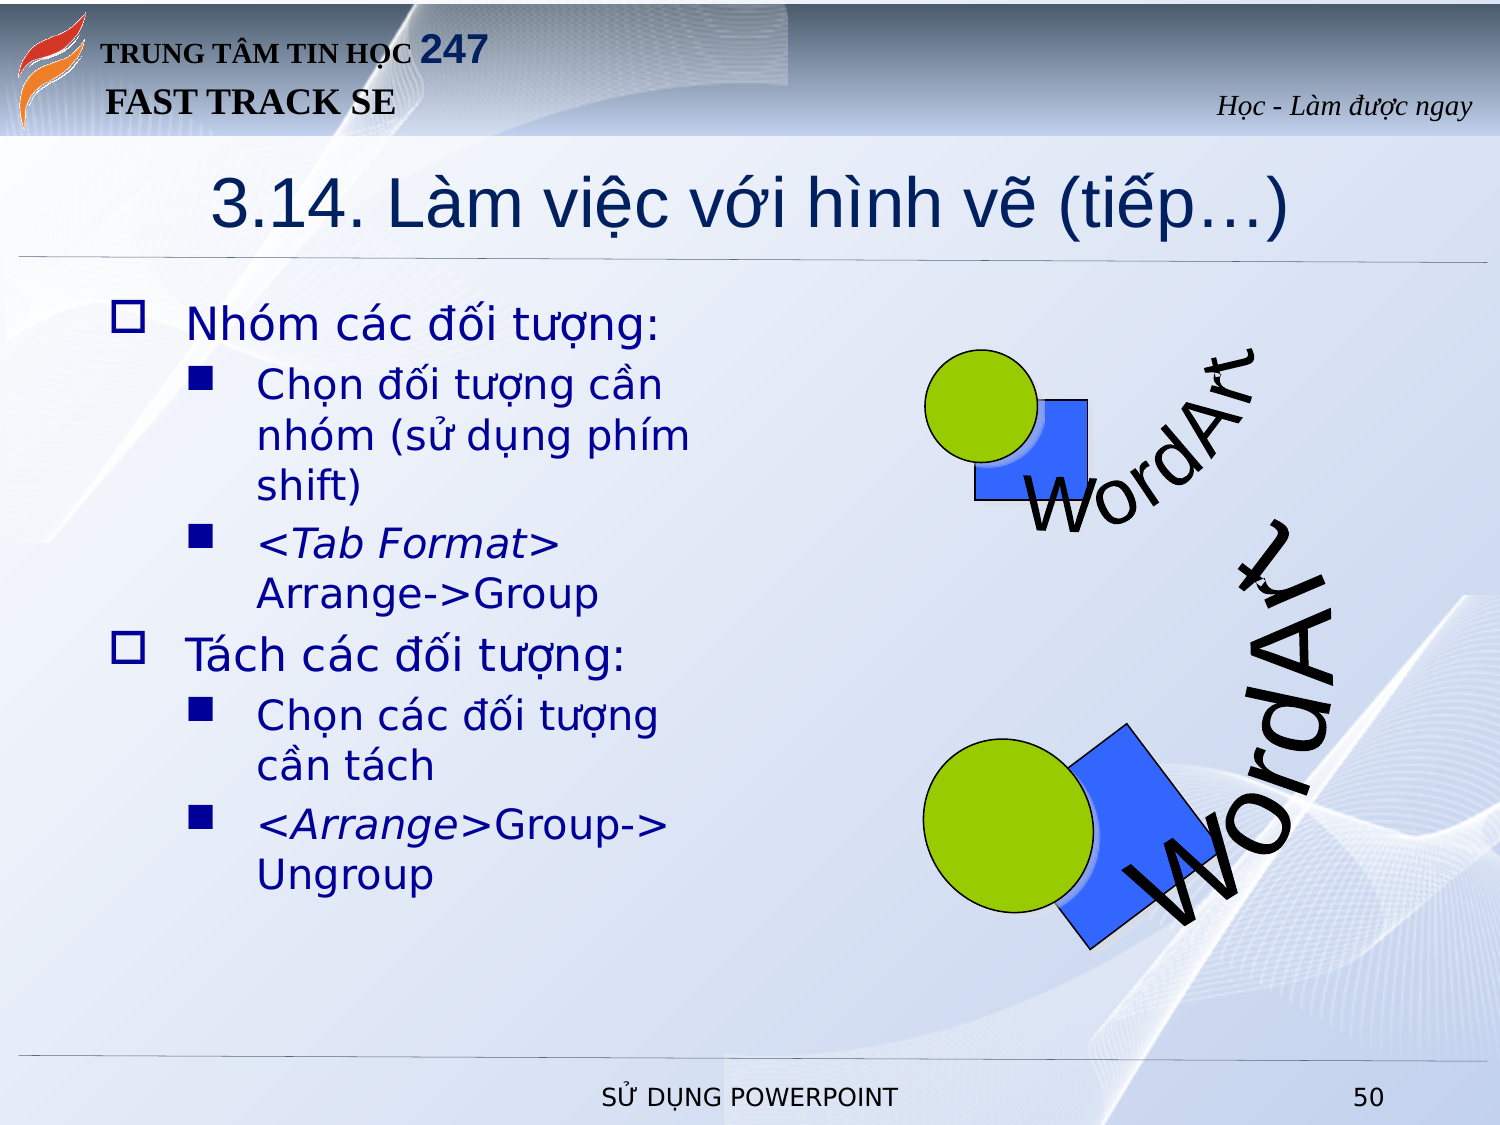

# 3.14. Làm việc với hình vẽ (tiếp…)
Nhóm các đối tượng:
Chọn đối tượng cần nhóm (sử dụng phím shift)
<Tab Format> Arrange->Group
Tách các đối tượng:
Chọn các đối tượng cần tách
<Arrange>Group-> Ungroup

WordArt

WordArt

SỬ DỤNG POWERPOINT
50